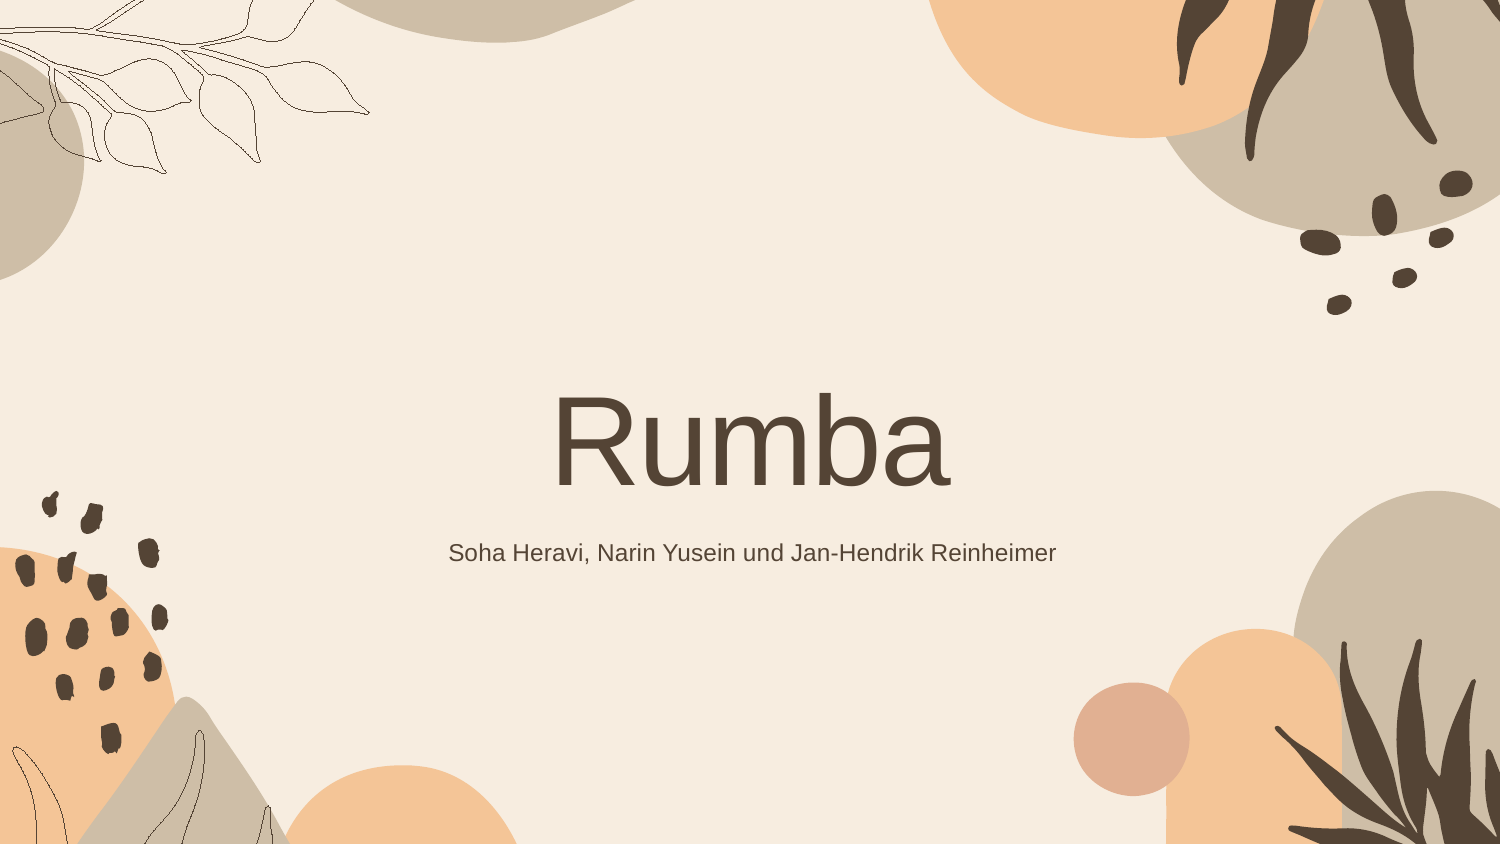

# Rumba
Soha Heravi, Narin Yusein und Jan-Hendrik Reinheimer